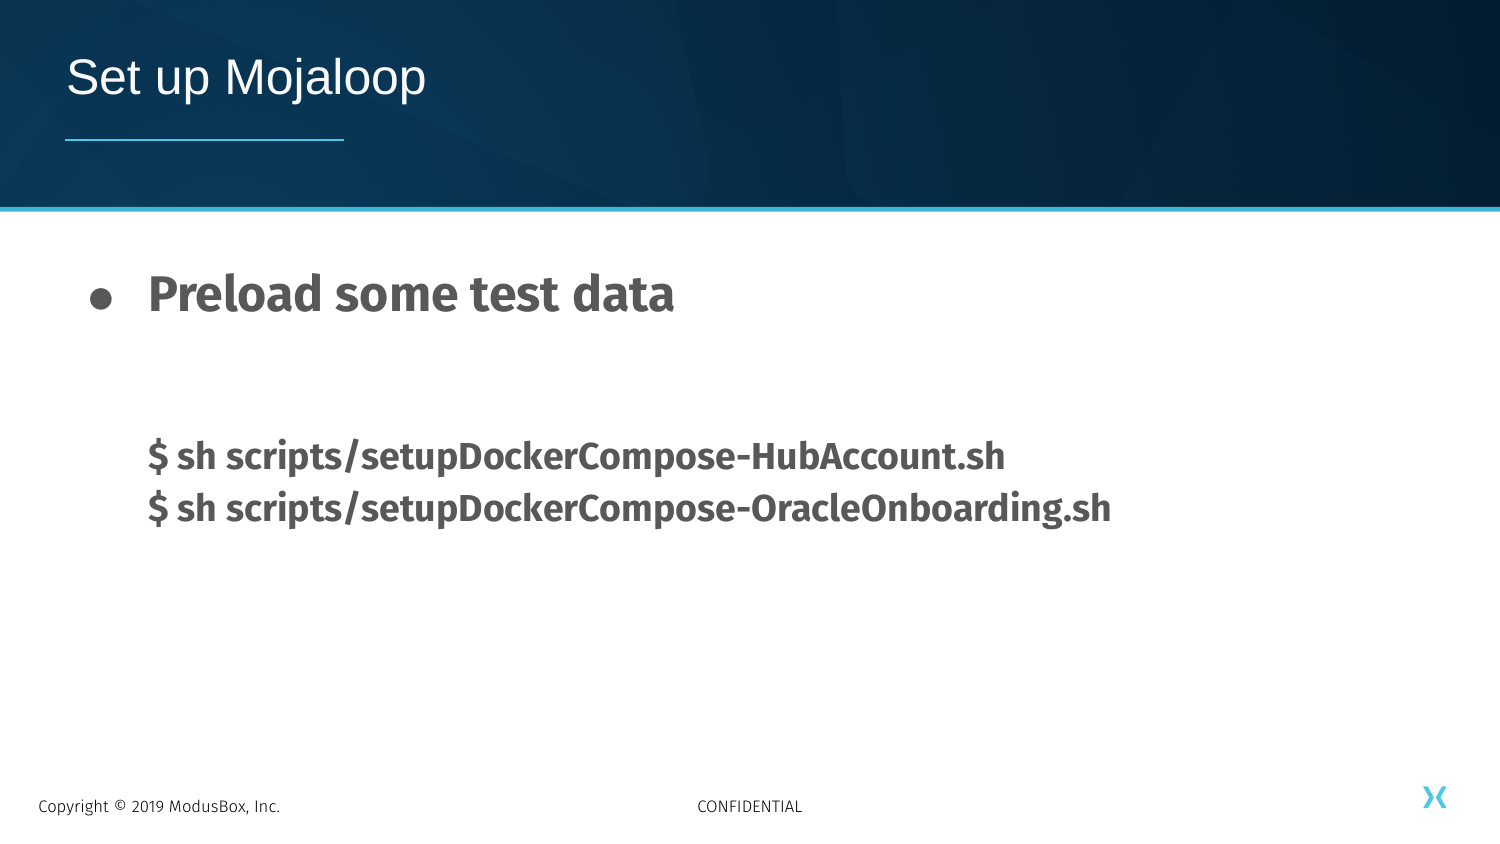

# Set up Mojaloop

Preload some test data

$ sh scripts/setupDockerCompose-HubAccount.sh
$ sh scripts/setupDockerCompose-OracleOnboarding.sh